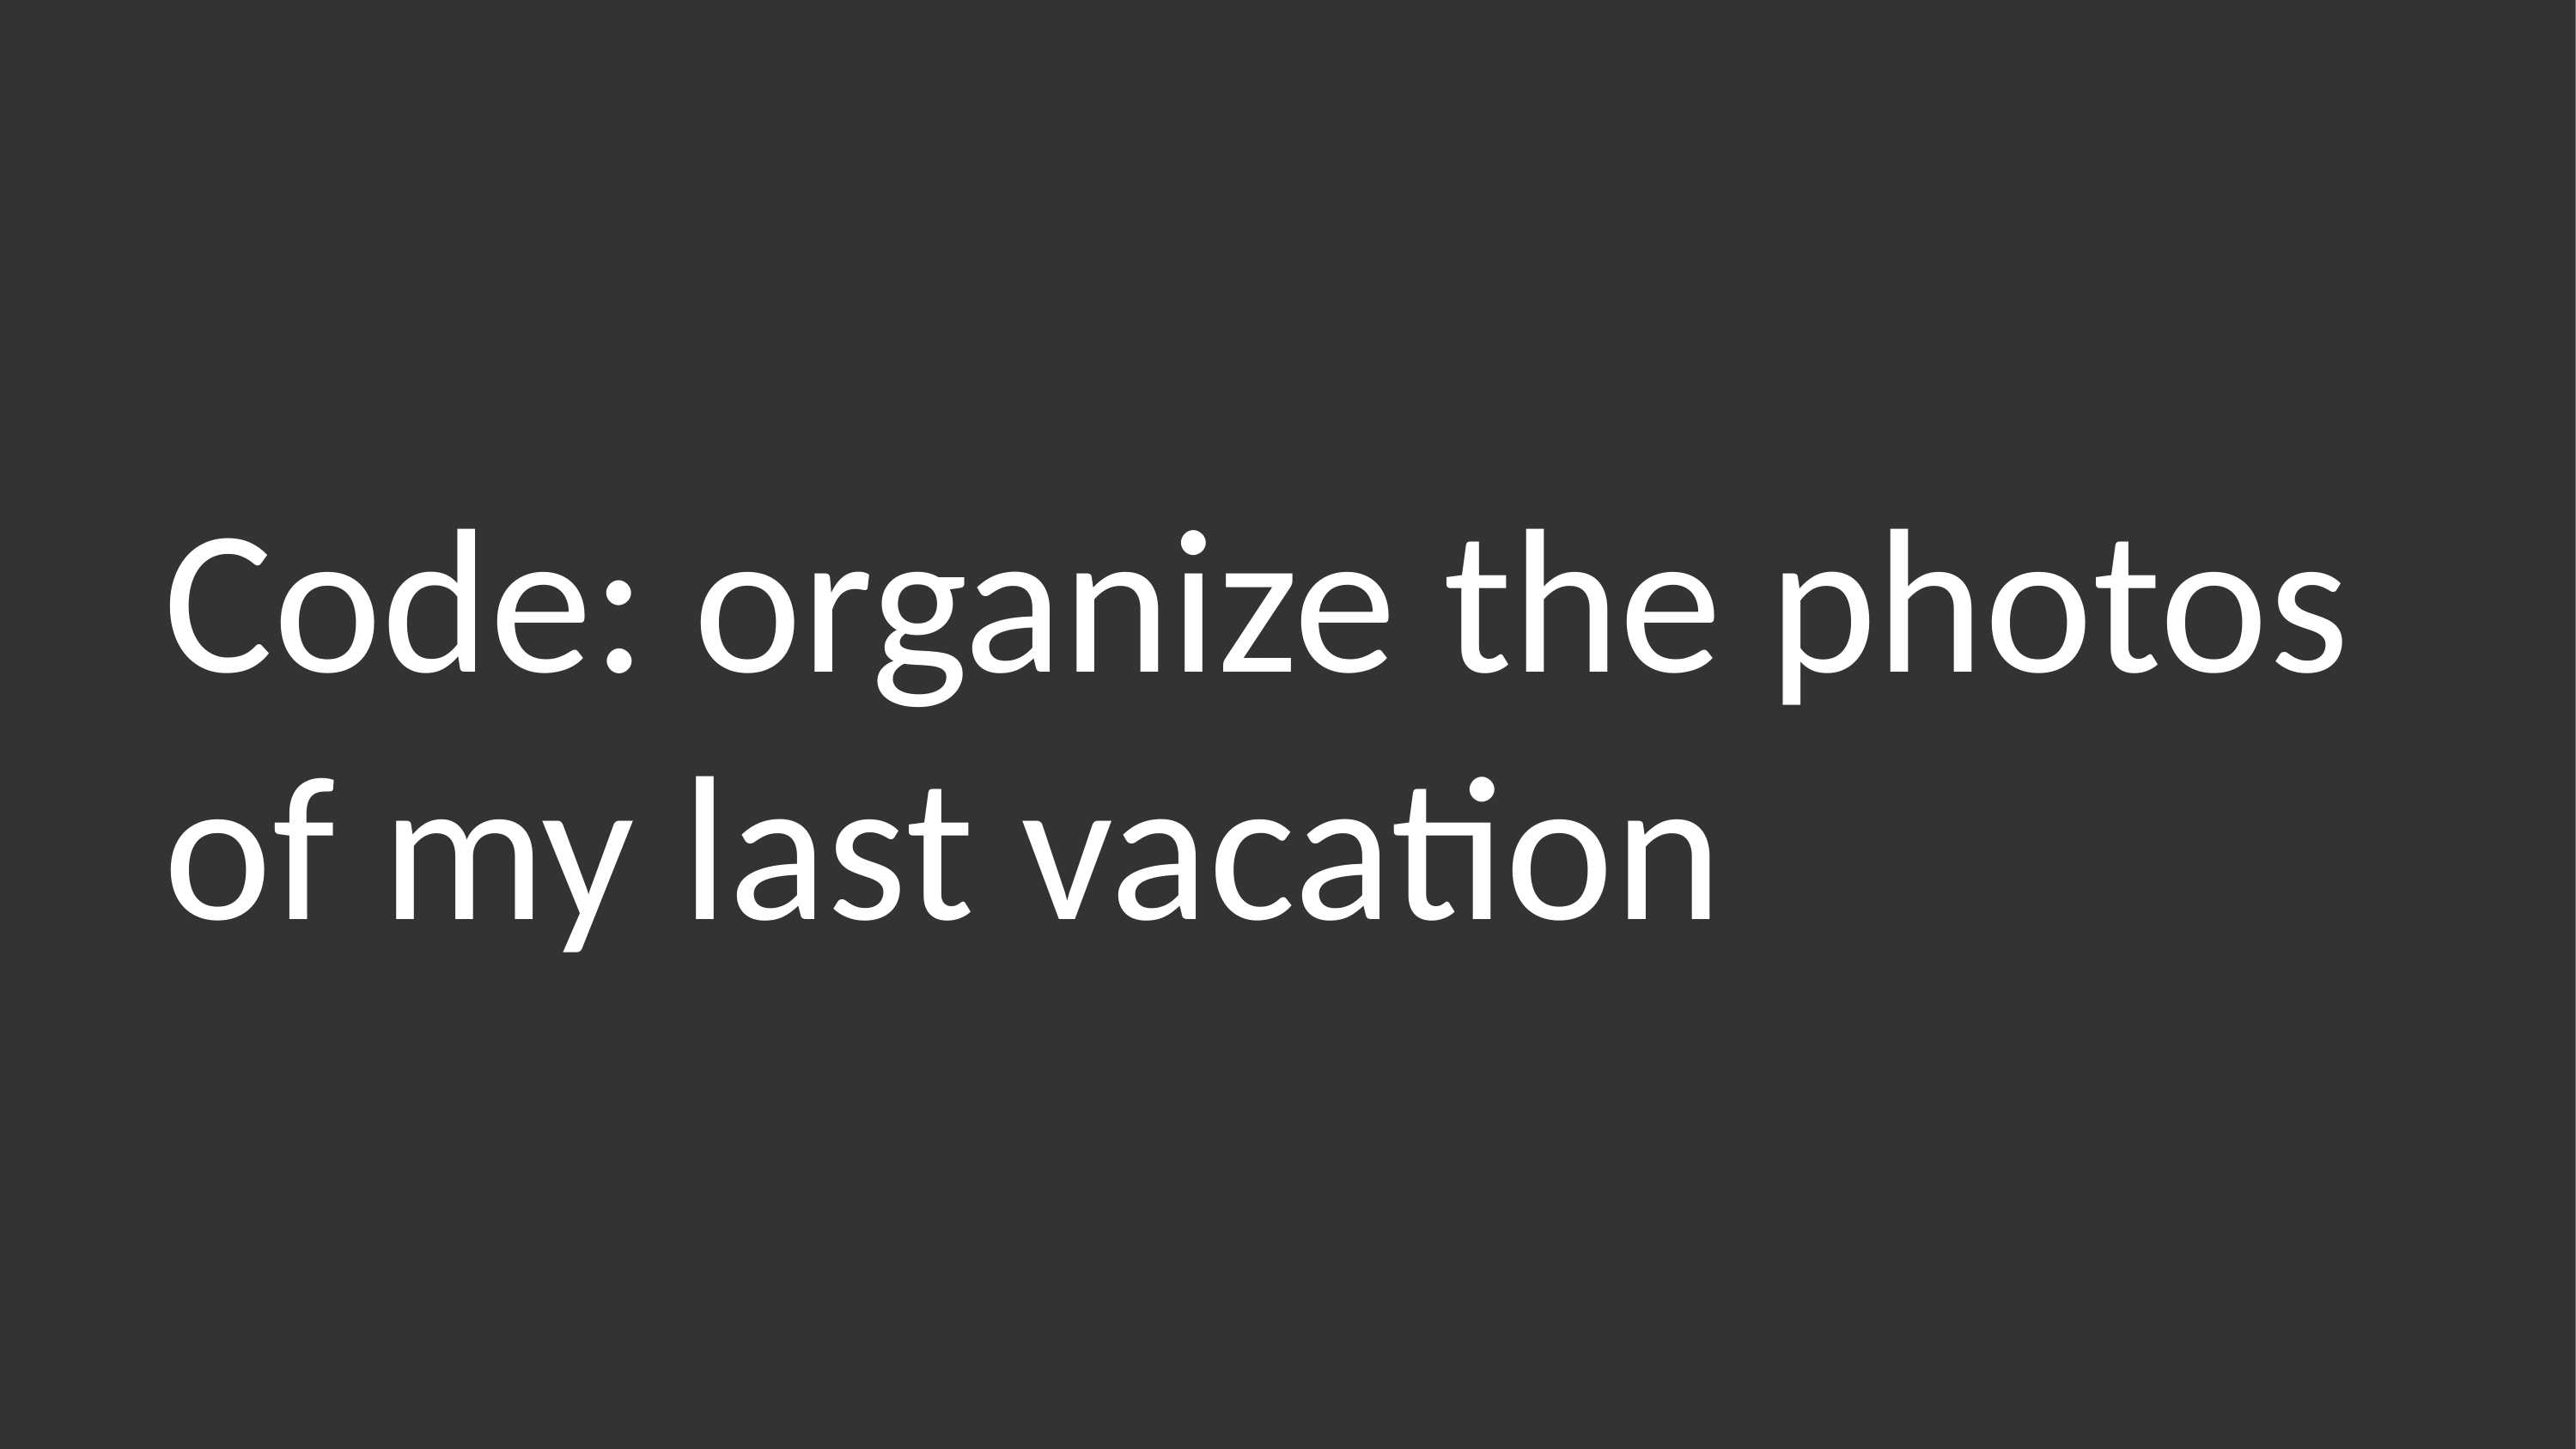

# Code: organize the photos of my last vacation